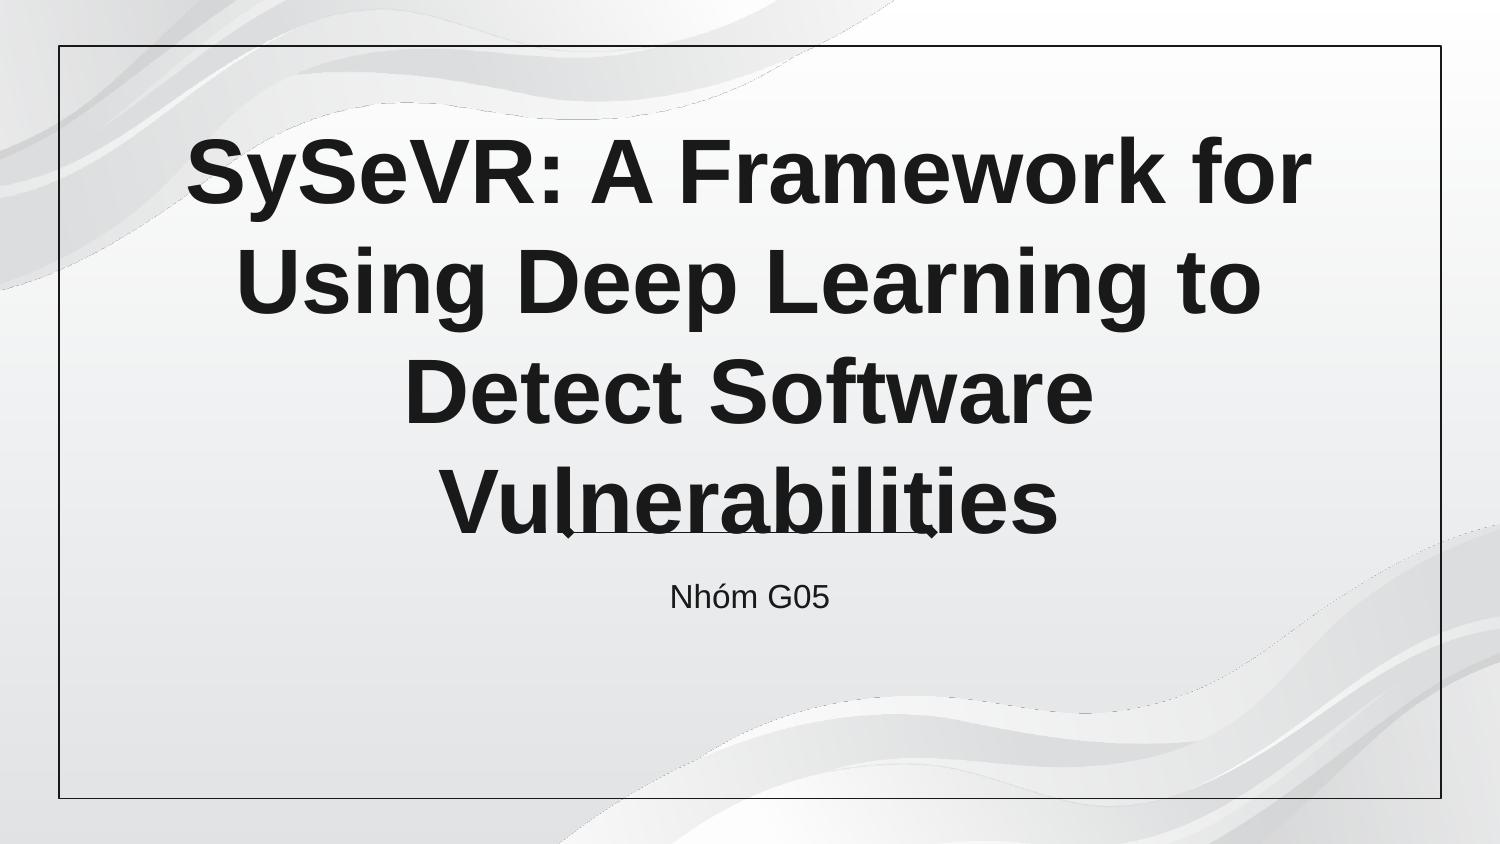

# SySeVR: A Framework for Using Deep Learning to Detect Software Vulnerabilities
Nhóm G05